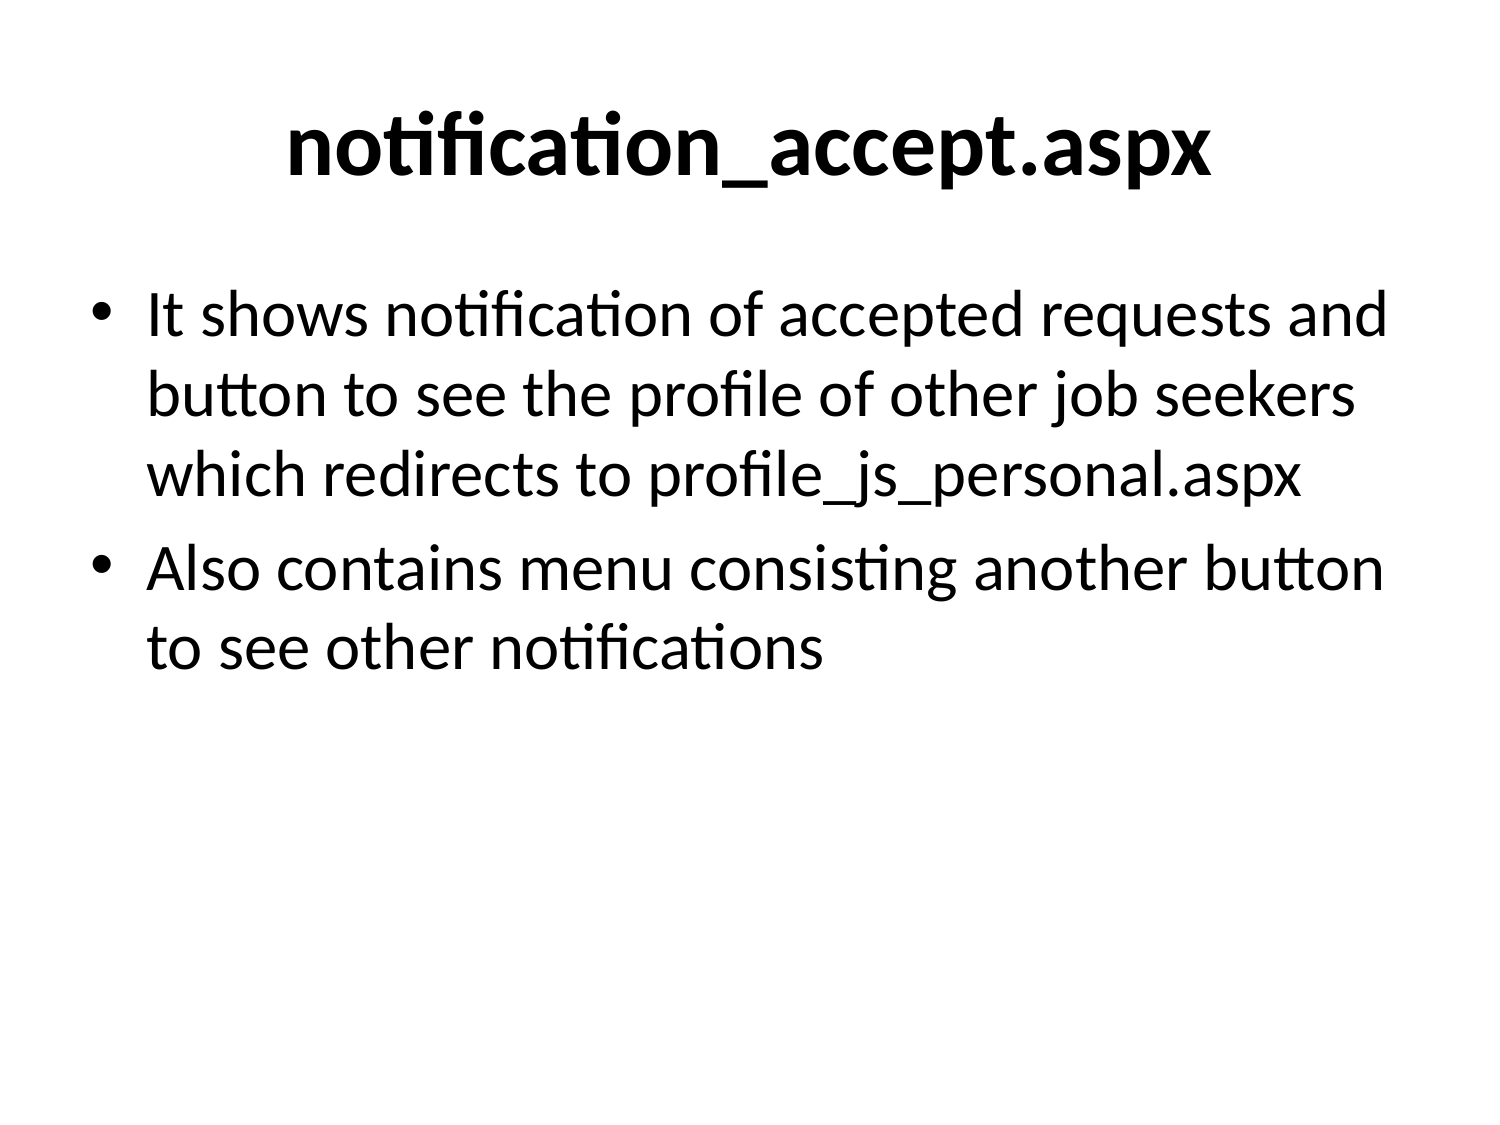

# notification_accept.aspx
It shows notification of accepted requests and button to see the profile of other job seekers which redirects to profile_js_personal.aspx
Also contains menu consisting another button to see other notifications